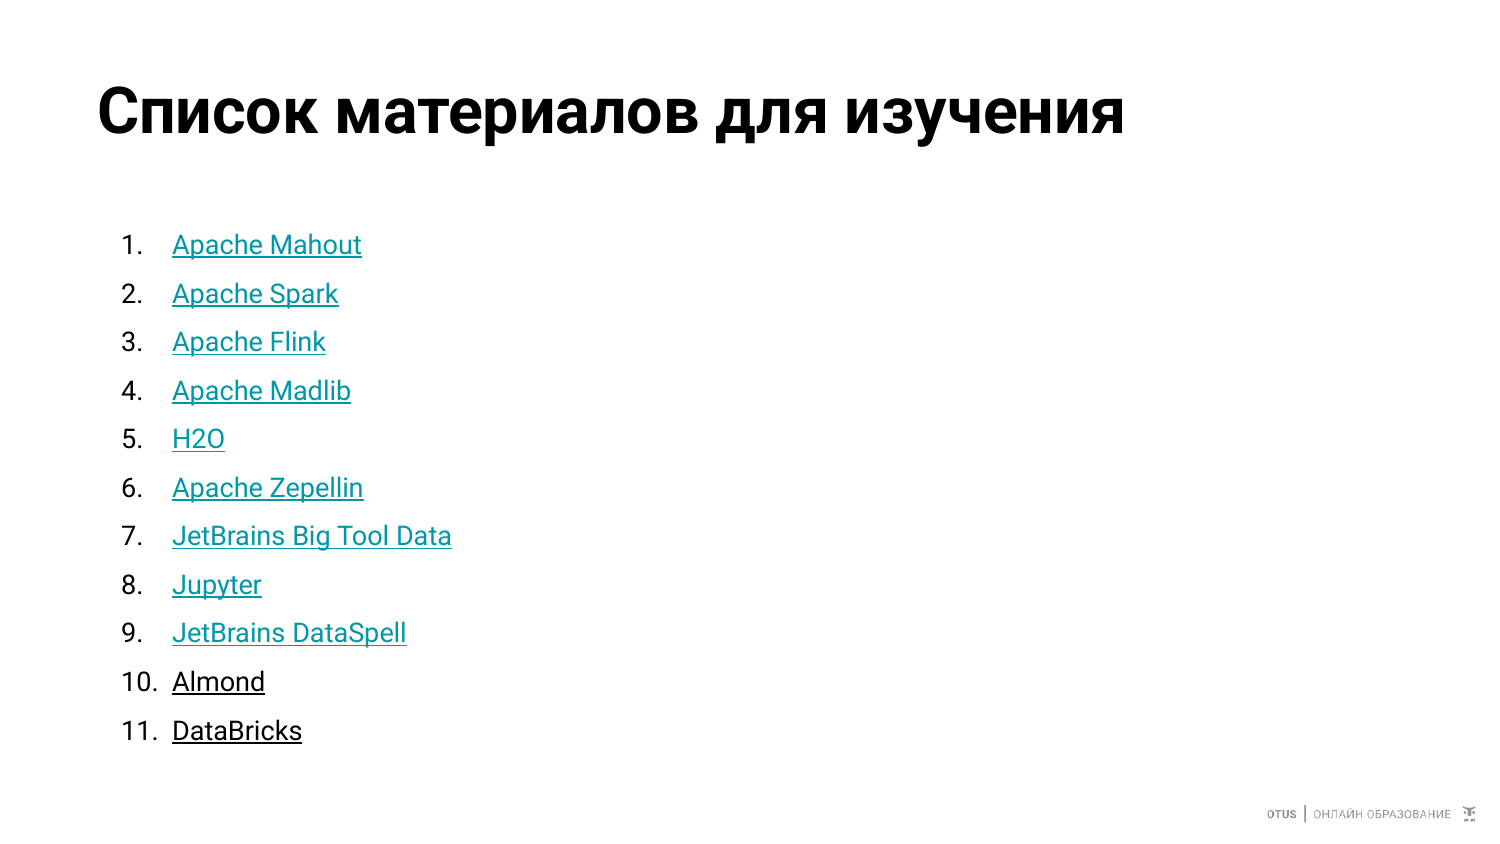

# Список материалов для изучения
Apache Mahout
Apache Spark
Apache Flink
Apache Madlib
H2O
Apache Zepellin
JetBrains Big Tool Data
Jupyter
JetBrains DataSpell
Almond
DataBricks